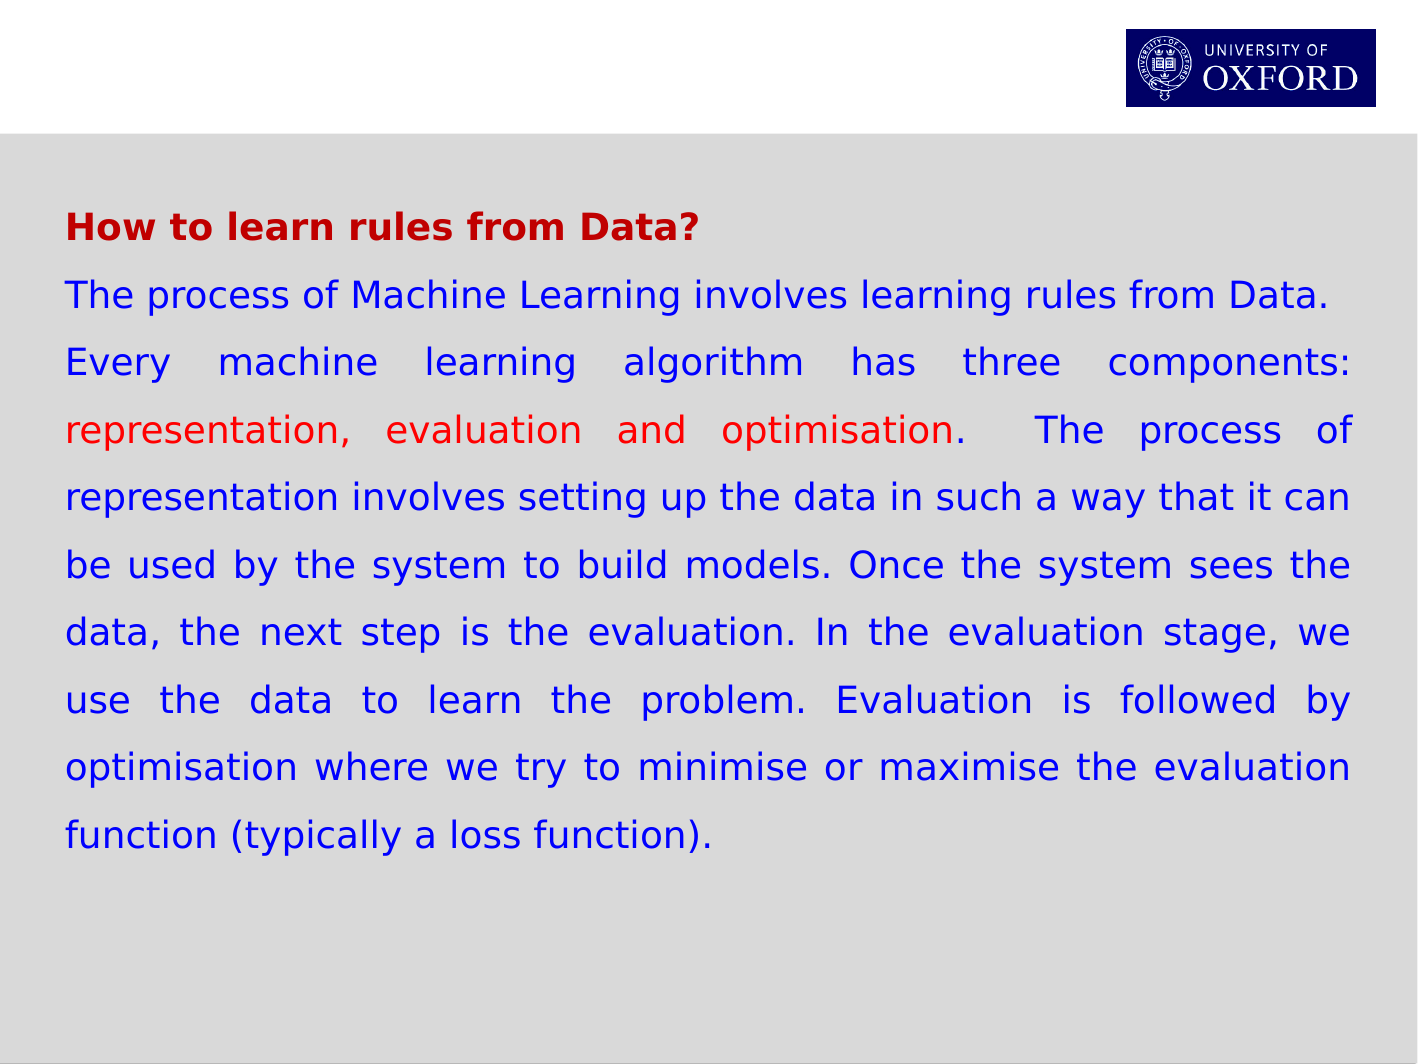

How to learn rules from Data?
The process of Machine Learning involves learning rules from Data.
Every machine learning algorithm has three components: representation, evaluation and optimisation.  The process of representation involves setting up the data in such a way that it can be used by the system to build models. Once the system sees the data, the next step is the evaluation. In the evaluation stage, we use the data to learn the problem. Evaluation is followed by optimisation where we try to minimise or maximise the evaluation function (typically a loss function).